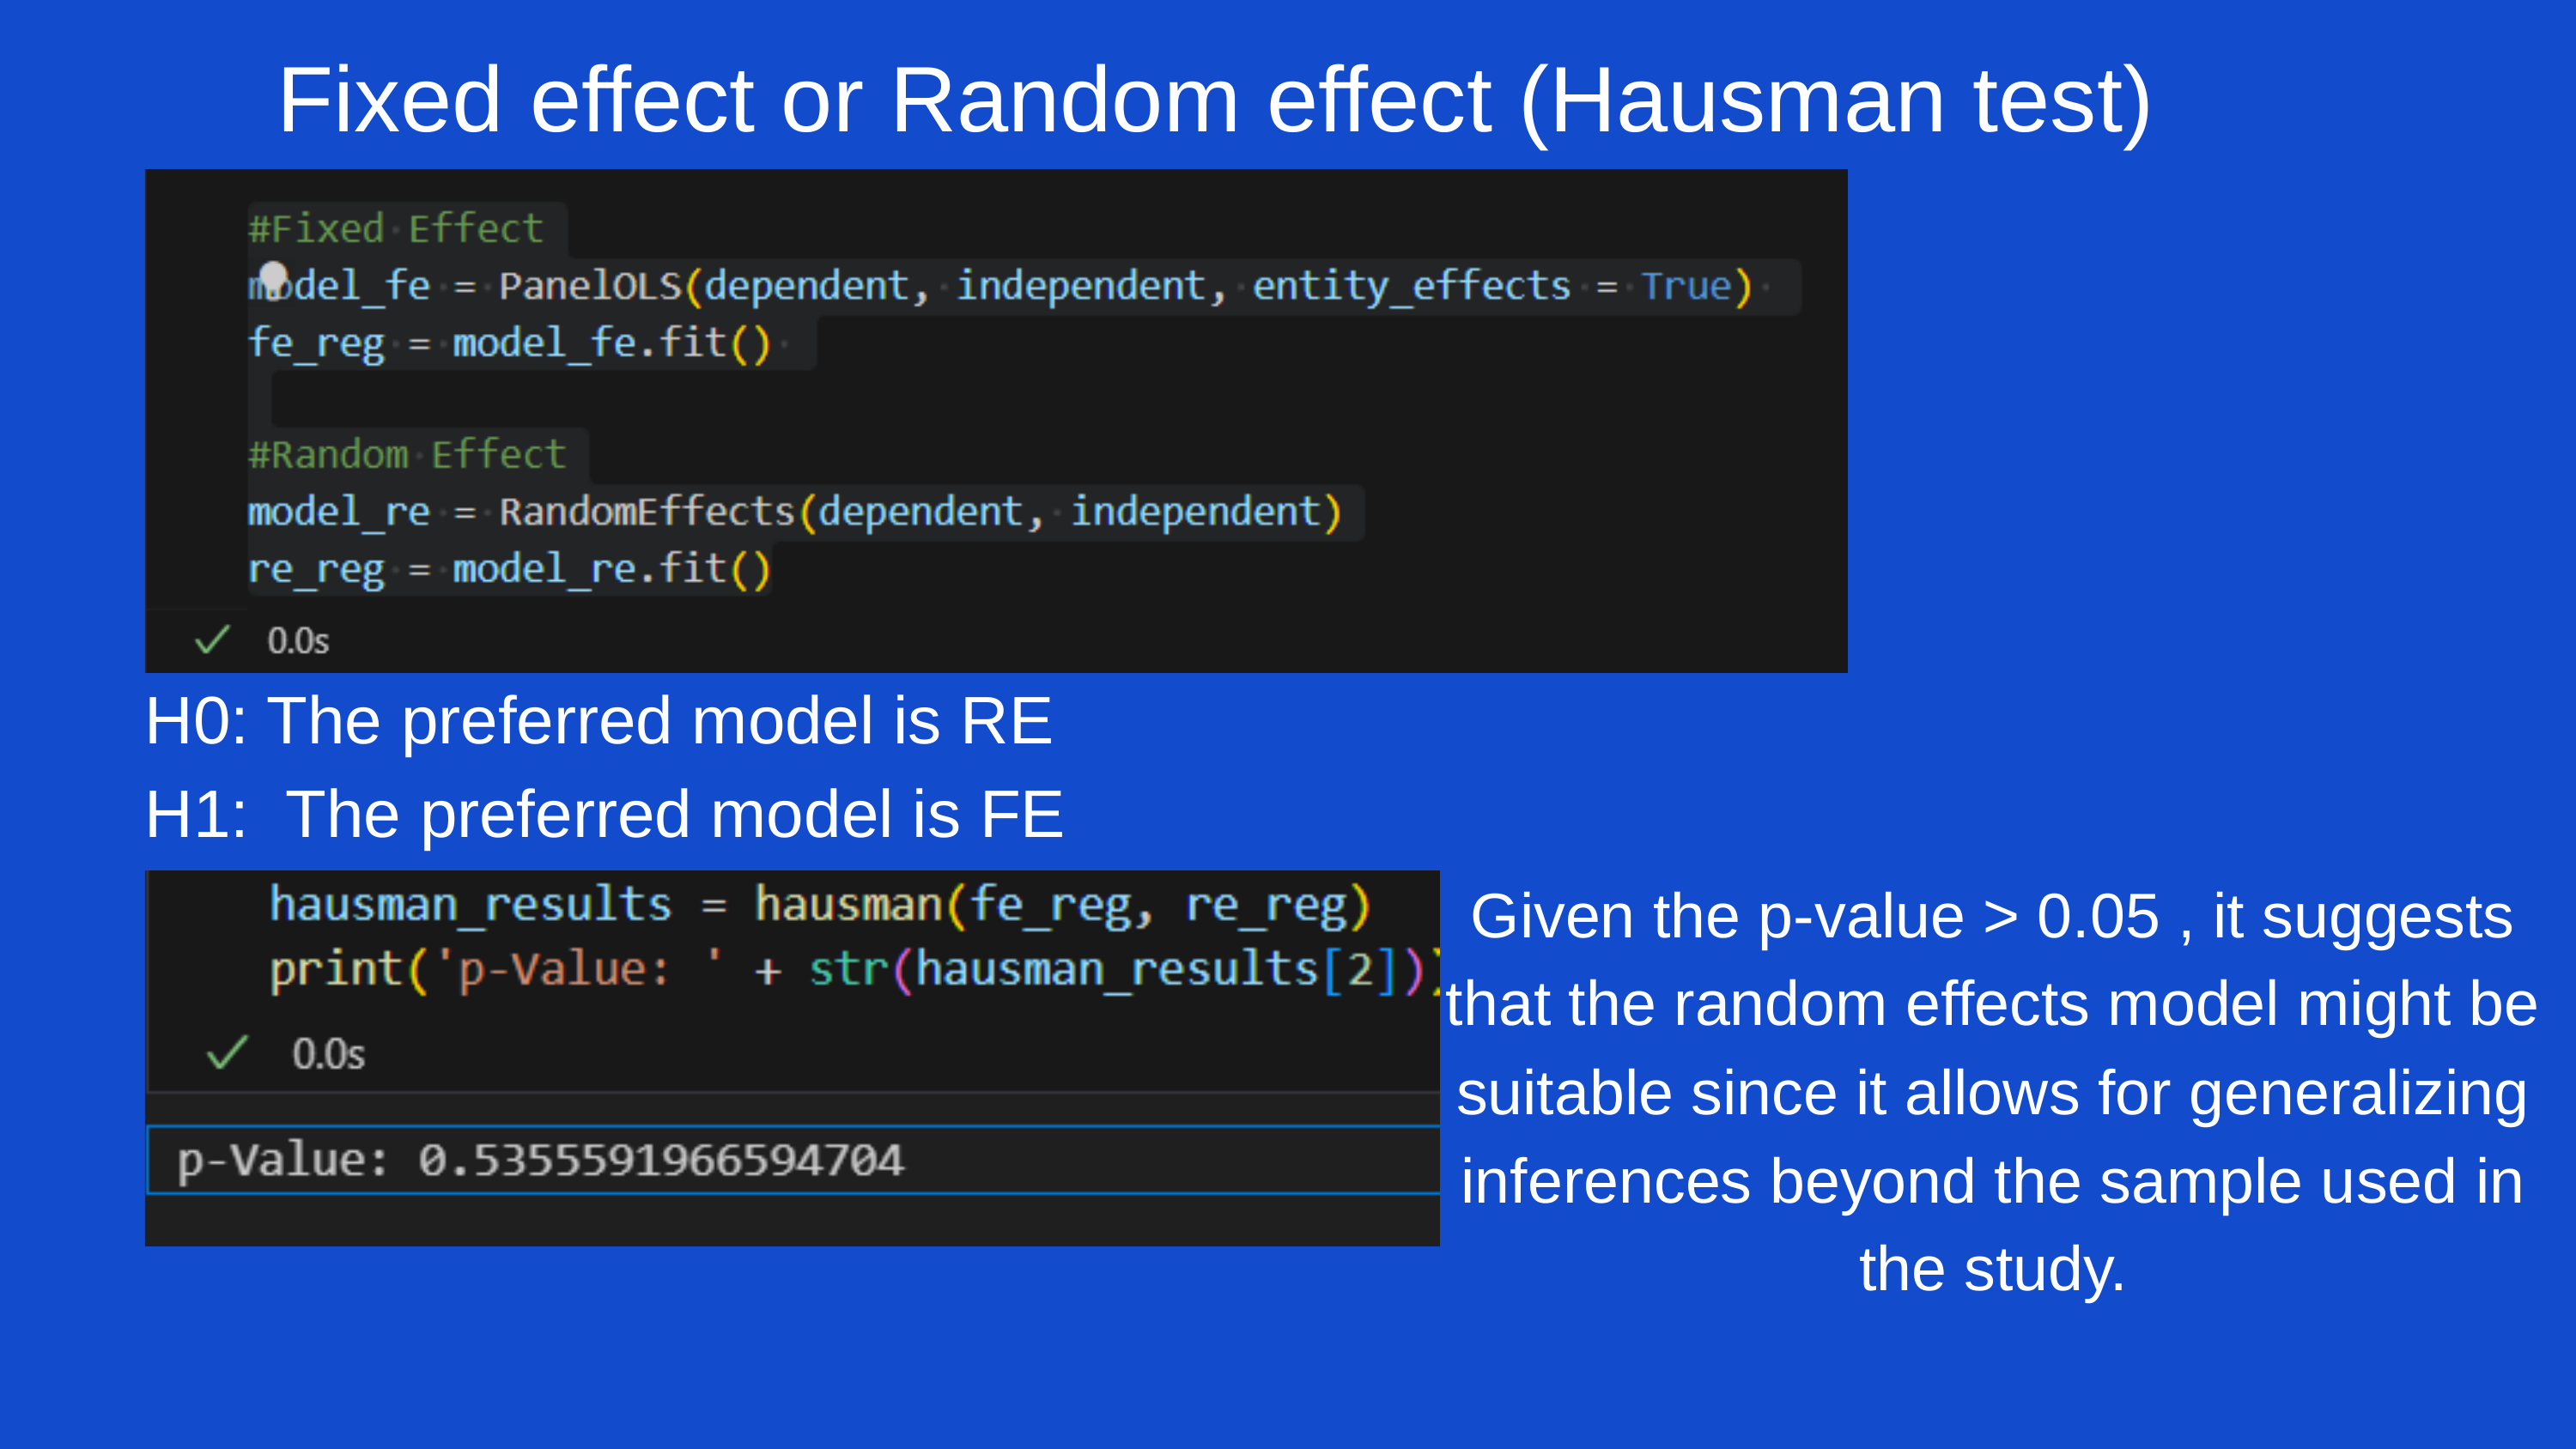

Fixed effect or Random effect (Hausman test)

H0: The preferred model is RE
H1:  The preferred model is FE
Given the p-value > 0.05 , it suggests that the random effects model might be suitable since it allows for generalizing inferences beyond the sample used in the study.